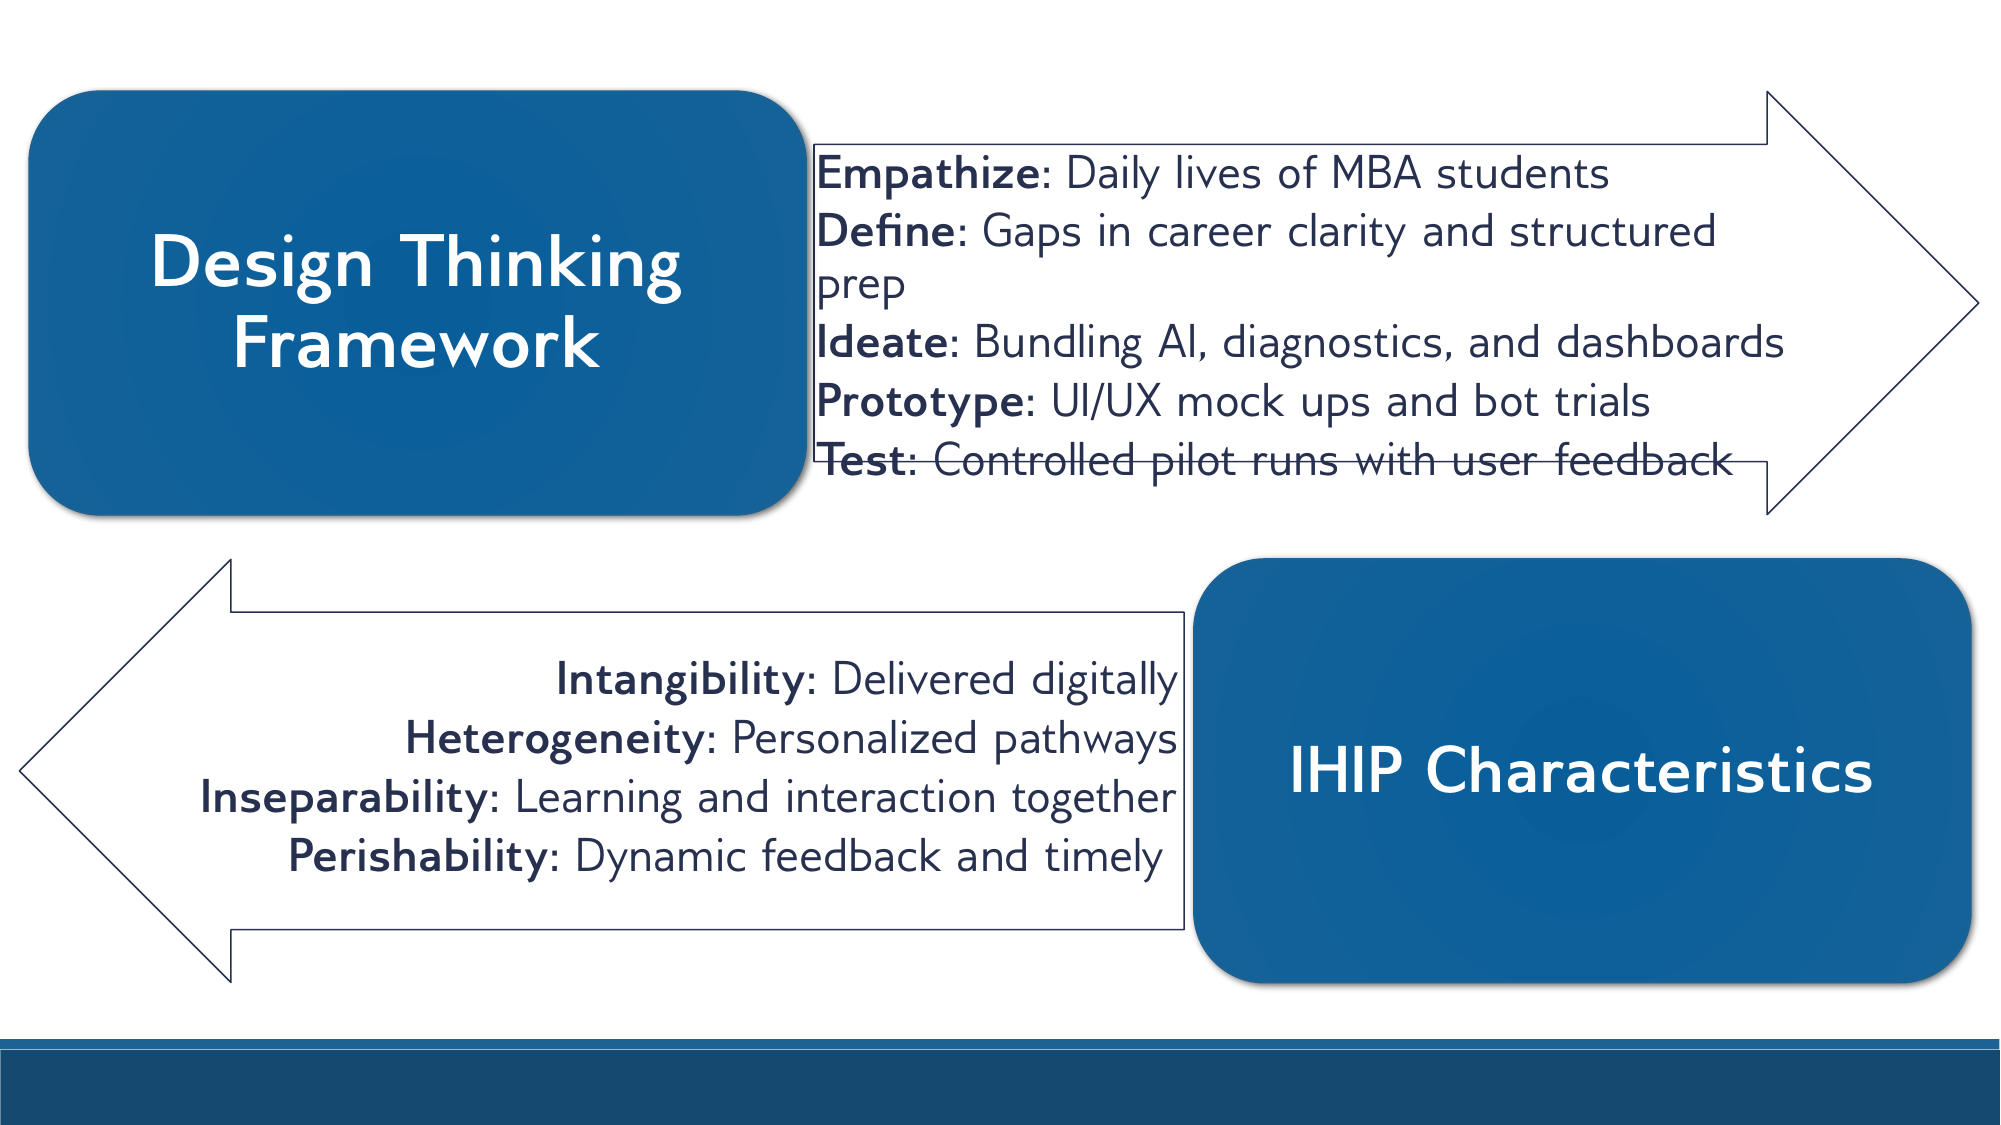

Design Thinking Framework
Empathize: Daily lives of MBA students
Define: Gaps in career clarity and structured prep
Ideate: Bundling AI, diagnostics, and dashboards
Prototype: UI/UX mock ups and bot trials
Test: Controlled pilot runs with user feedback

IHIP Characteristics
Intangibility: Delivered digitally
Heterogeneity: Personalized pathways
Inseparability: Learning and interaction together
Perishability: Dynamic feedback and timely